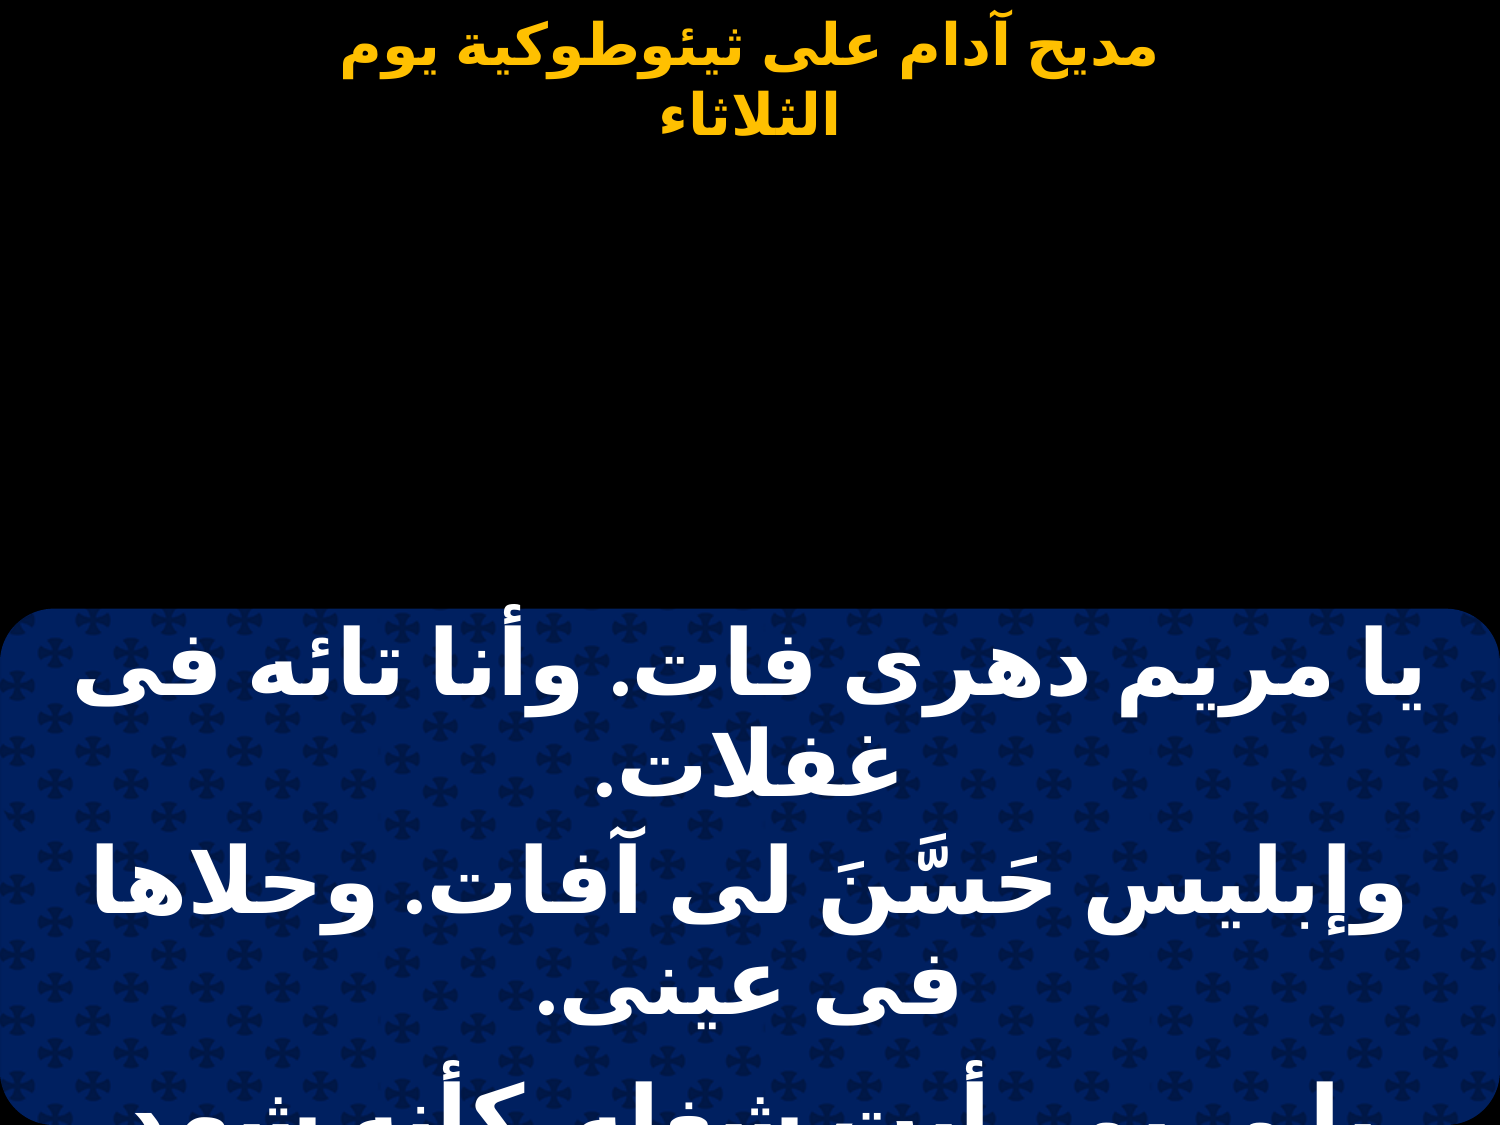

#
| يا مريم دهرى فات. وأنا تائه فى غفلات. |
| --- |
| وإبليس حَسَّنَ لى آفات. وحلاها فى عينى. |
|  |
| يا مريم رأيت شغله. كأنه شهد بعسله. |
| وبلغ فىَّ أمله. وأنا خاب يقينى. |